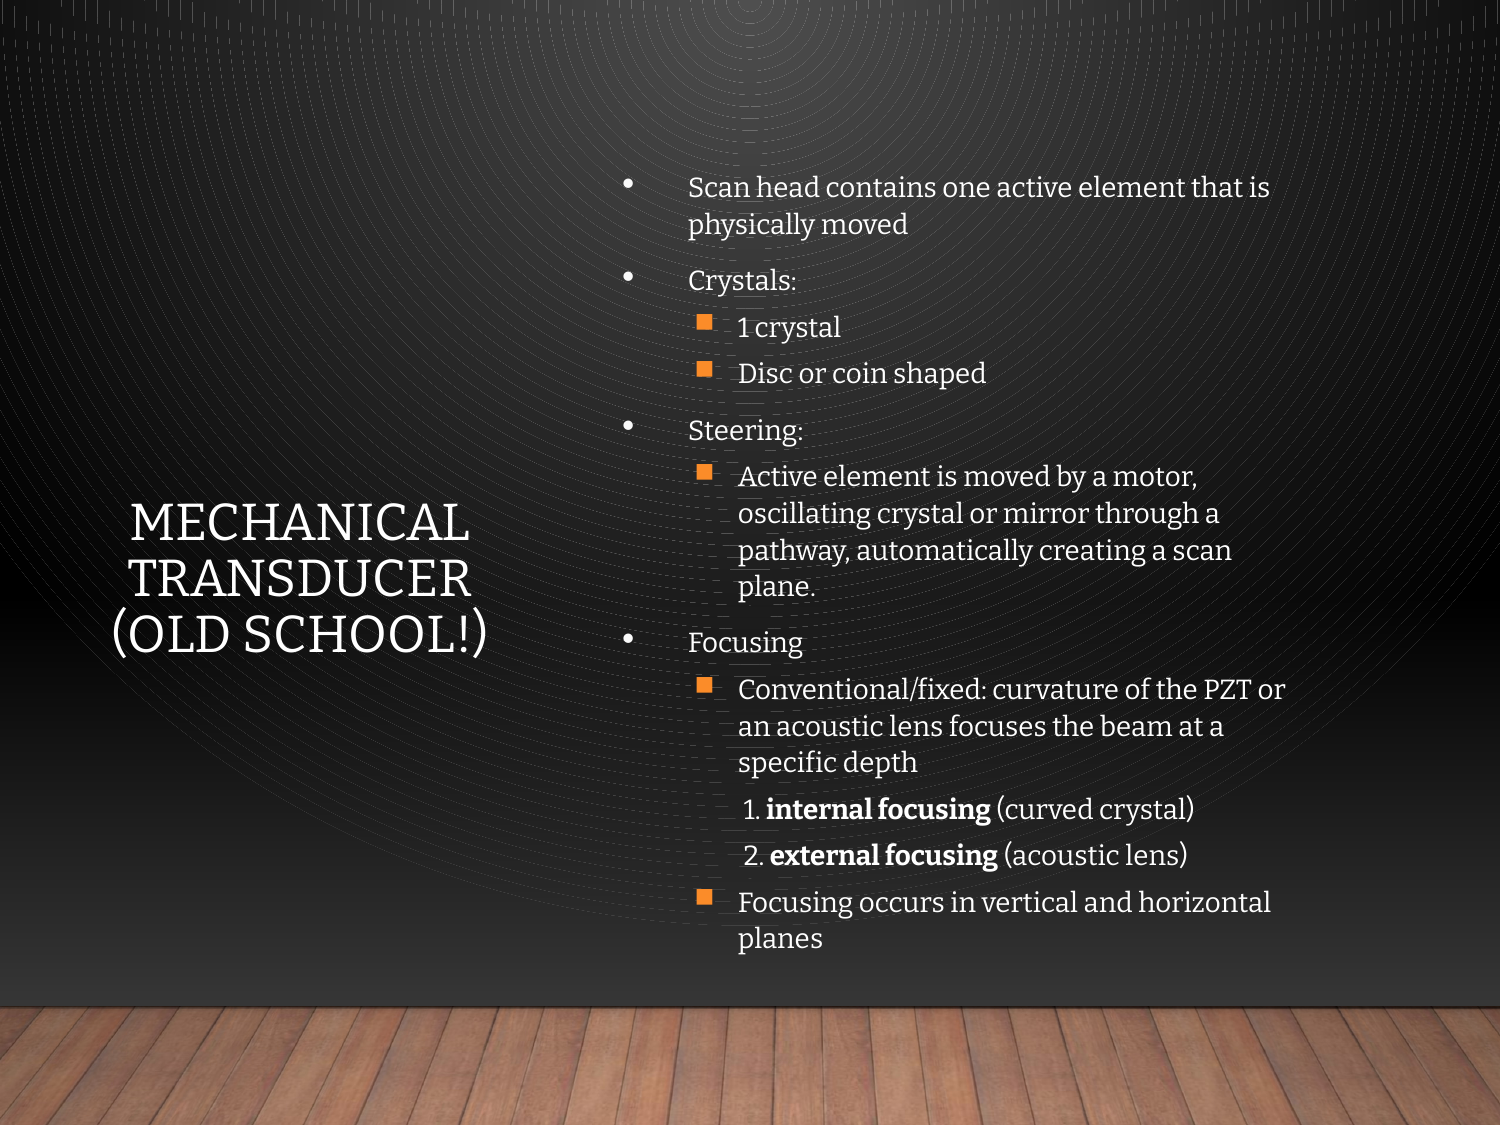

Scan head contains one active element that is physically moved
Crystals:
1 crystal
Disc or coin shaped
Steering:
Active element is moved by a motor, oscillating crystal or mirror through a pathway, automatically creating a scan plane.
Focusing
Conventional/fixed: curvature of the PZT or an acoustic lens focuses the beam at a specific depth
1. internal focusing (curved crystal)
2. external focusing (acoustic lens)
Focusing occurs in vertical and horizontal planes
# Mechanical transducer (old school!)